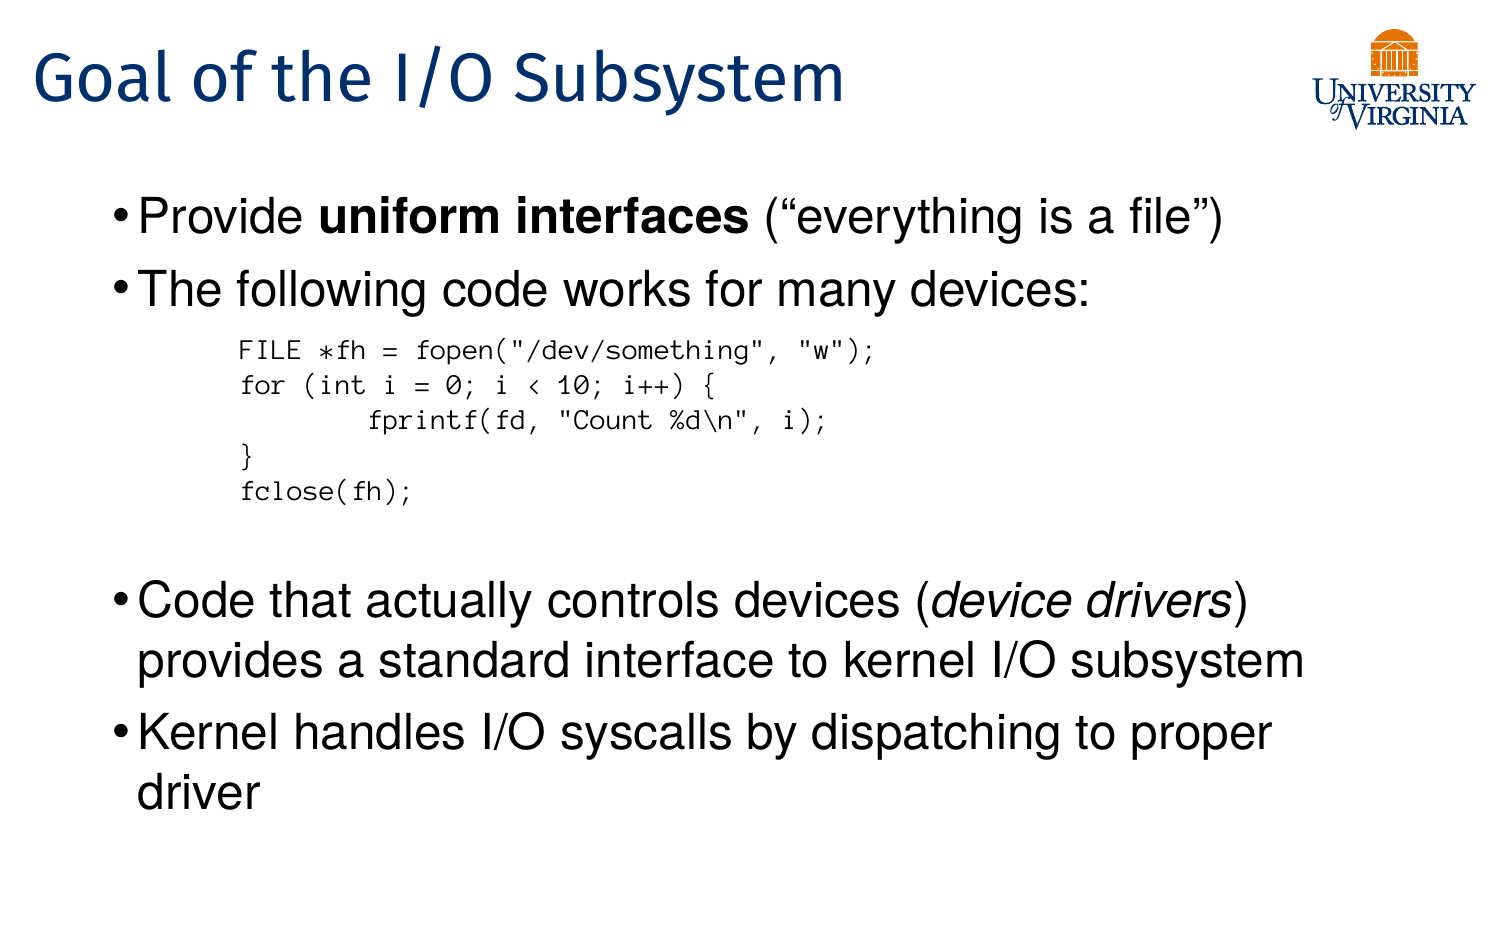

# Goal of the I/O Subsystem
Provide uniform interfaces (“everything is a file”)
The following code works for many devices:
	FILE *fh = fopen("/dev/something", "w");
	for (int i = 0; i < 10; i++) {
		fprintf(fd, "Count %d\n", i);
	}
	fclose(fh);

Code that actually controls devices (device drivers) provides a standard interface to kernel I/O subsystem
Kernel handles I/O syscalls by dispatching to proper driver